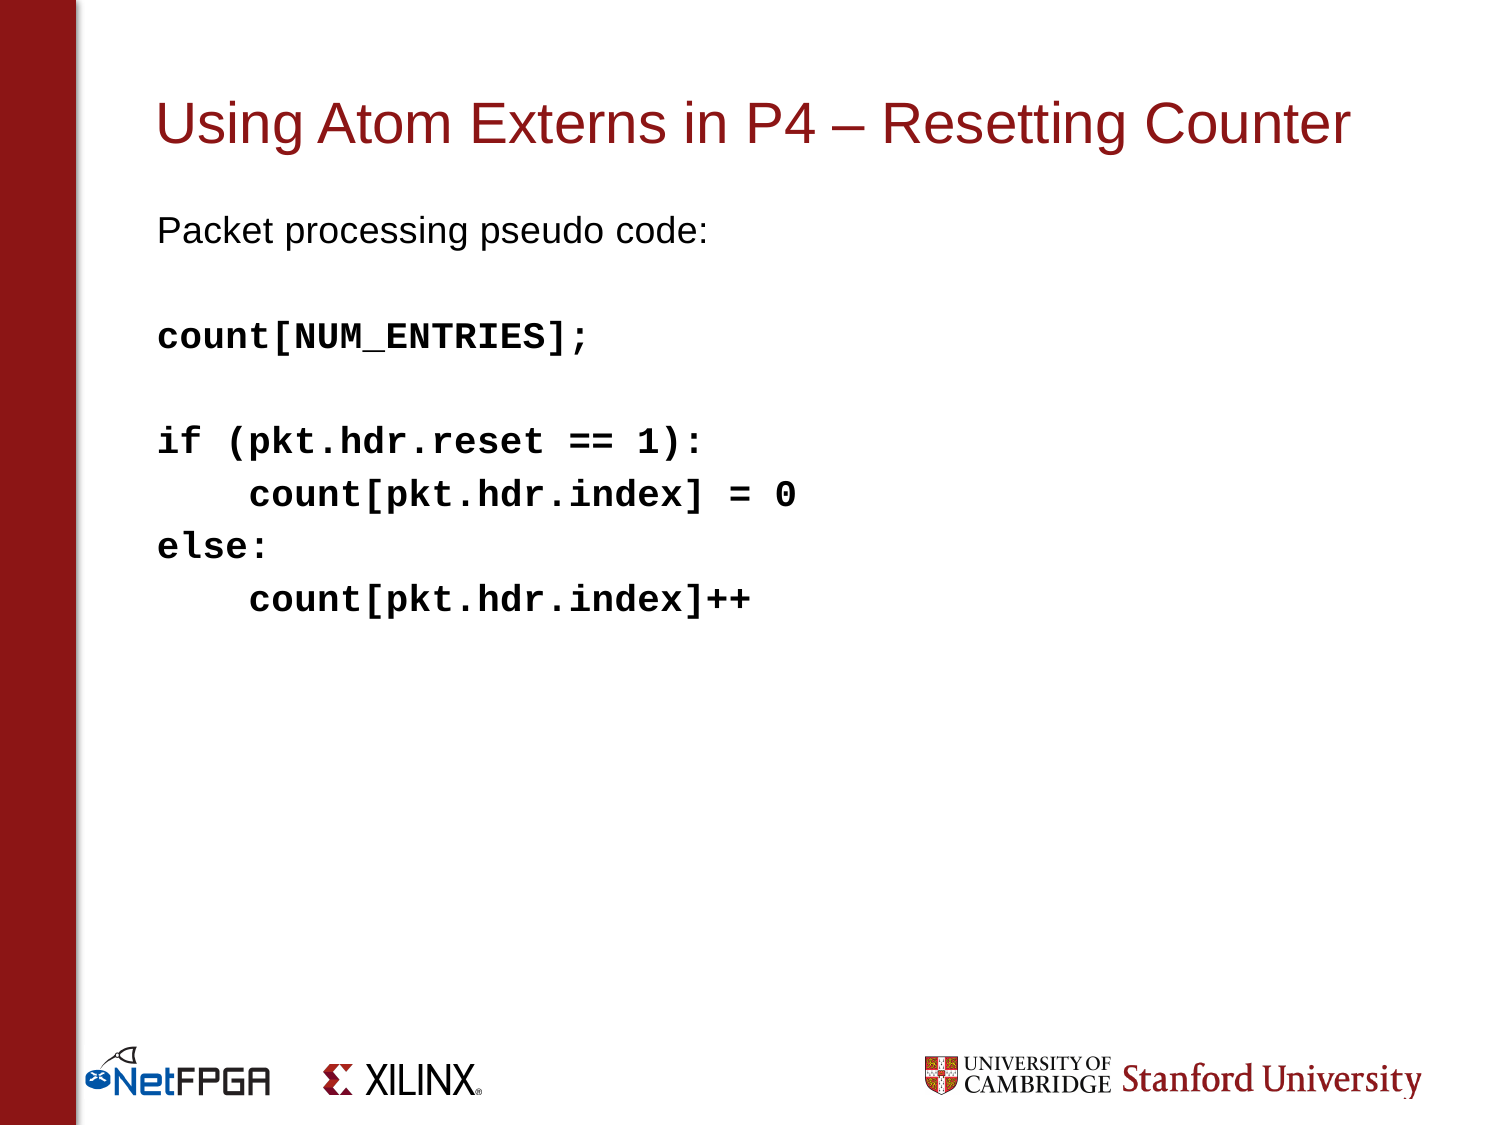

# Using Atom Externs in P4 – Resetting Counter
Packet processing pseudo code:

count[NUM_ENTRIES];

if (pkt.hdr.reset == 1):
    count[pkt.hdr.index] = 0
else:
    count[pkt.hdr.index]++